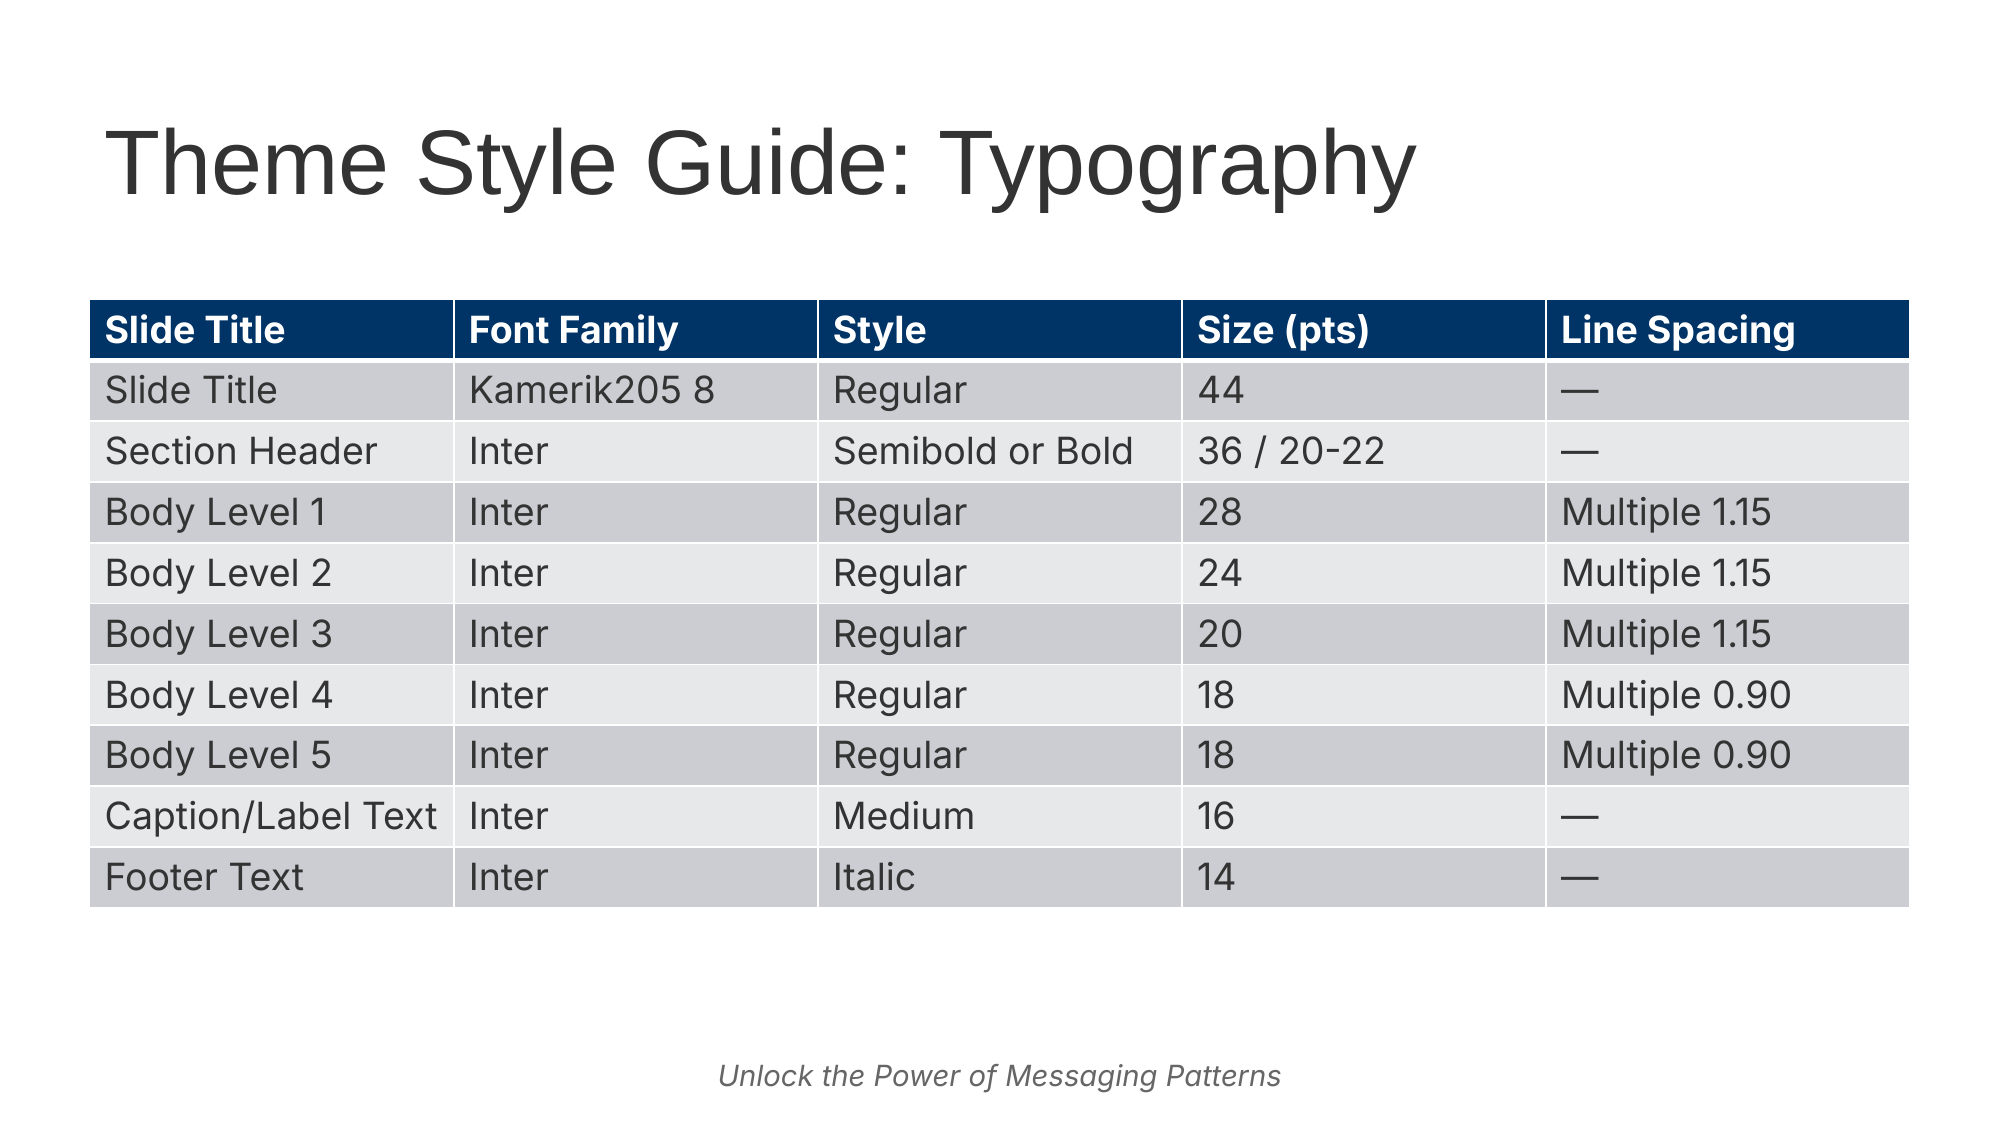

# Theme Style Guide: Typography
| Slide Title | Font Family | Style | Size (pts) | Line Spacing |
| --- | --- | --- | --- | --- |
| Slide Title | Kamerik205 8 | Regular | 44 | — |
| Section Header | Inter | Semibold or Bold | 36 / 20-22 | — |
| Body Level 1 | Inter | Regular | 28 | Multiple 1.15 |
| Body Level 2 | Inter | Regular | 24 | Multiple 1.15 |
| Body Level 3 | Inter | Regular | 20 | Multiple 1.15 |
| Body Level 4 | Inter | Regular | 18 | Multiple 0.90 |
| Body Level 5 | Inter | Regular | 18 | Multiple 0.90 |
| Caption/Label Text | Inter | Medium | 16 | — |
| Footer Text | Inter | Italic | 14 | — |